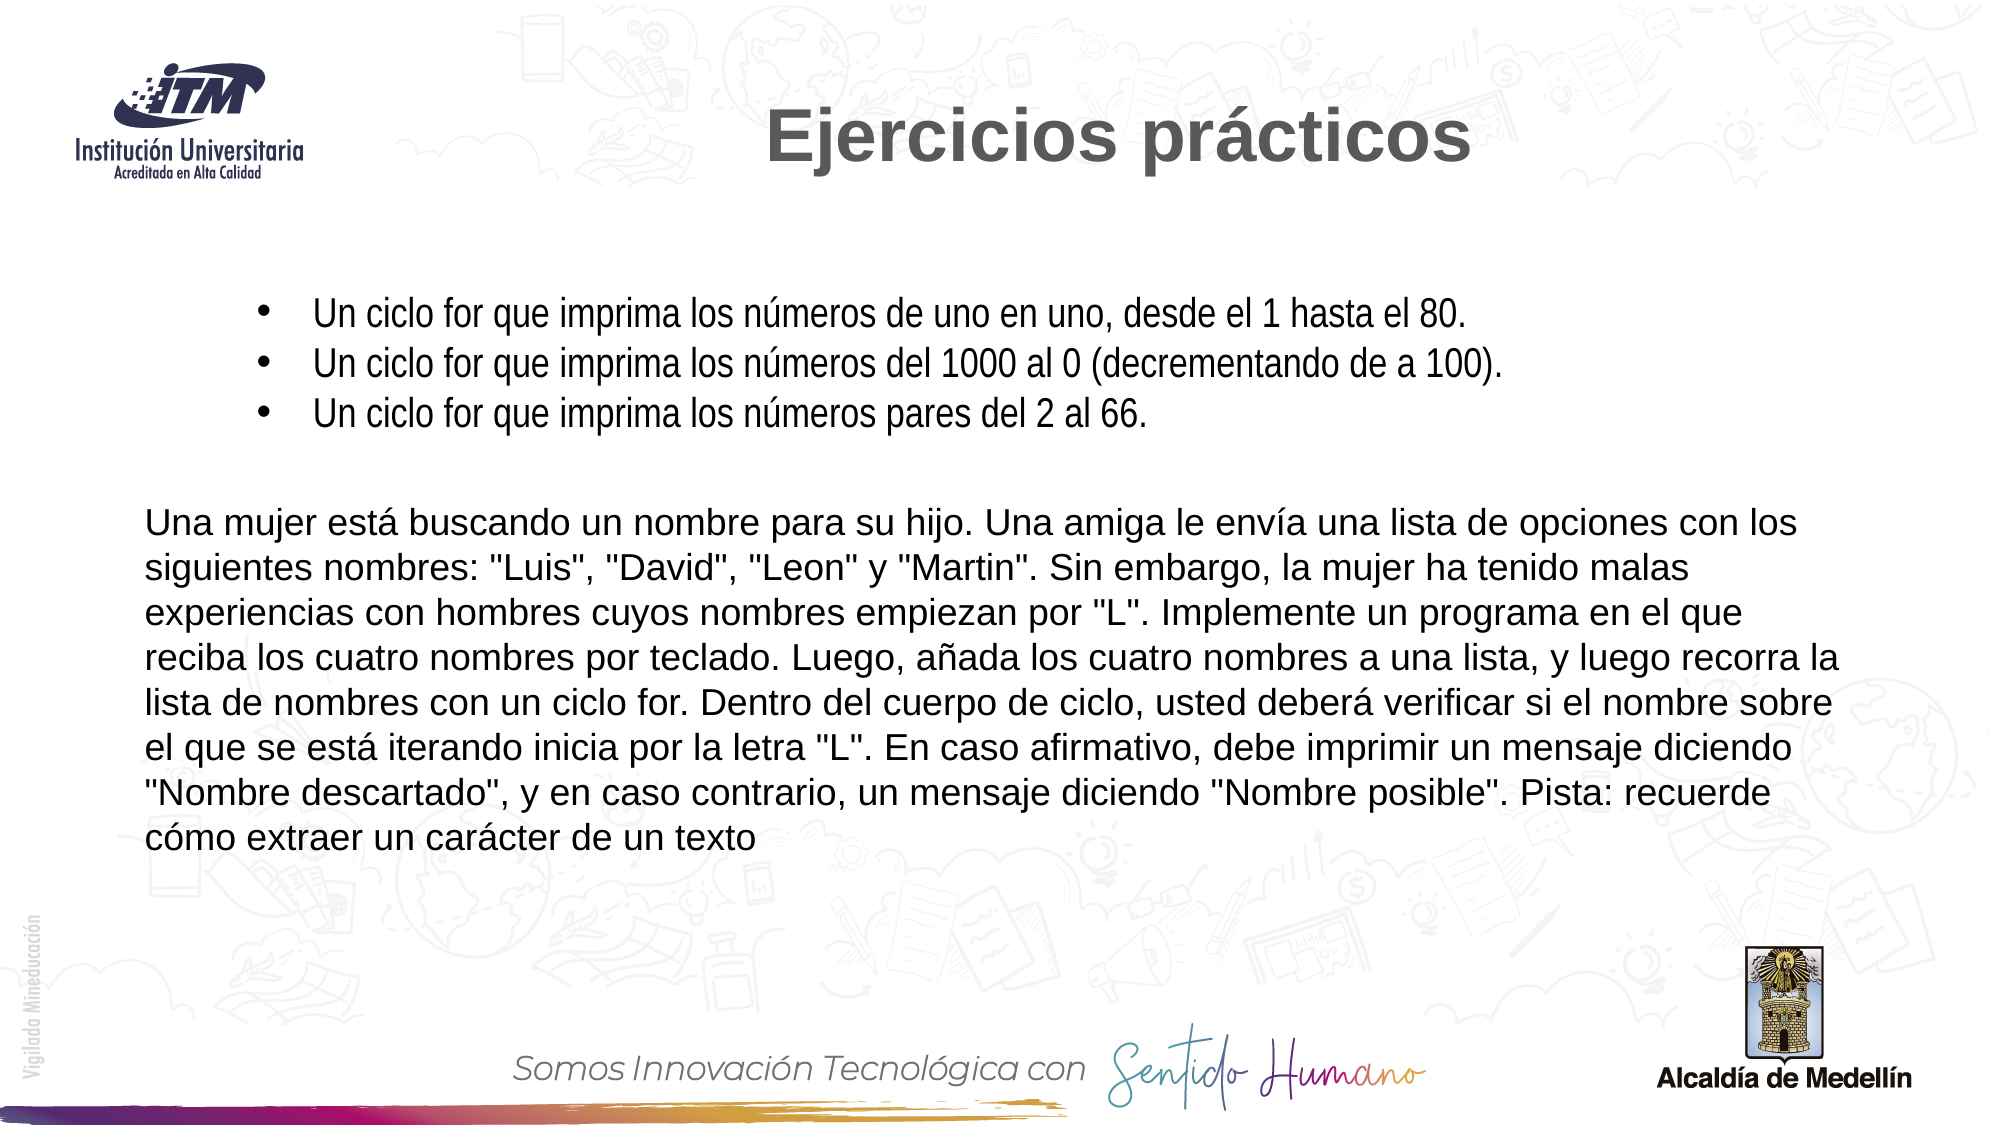

# Ejercicios prácticos
Un ciclo for que imprima los números de uno en uno, desde el 1 hasta el 80.
Un ciclo for que imprima los números del 1000 al 0 (decrementando de a 100).
Un ciclo for que imprima los números pares del 2 al 66.
Una mujer está buscando un nombre para su hijo. Una amiga le envía una lista de opciones con los siguientes nombres: "Luis", "David", "Leon" y "Martin". Sin embargo, la mujer ha tenido malas experiencias con hombres cuyos nombres empiezan por "L". Implemente un programa en el que reciba los cuatro nombres por teclado. Luego, añada los cuatro nombres a una lista, y luego recorra la lista de nombres con un ciclo for. Dentro del cuerpo de ciclo, usted deberá verificar si el nombre sobre el que se está iterando inicia por la letra "L". En caso afirmativo, debe imprimir un mensaje diciendo "Nombre descartado", y en caso contrario, un mensaje diciendo "Nombre posible". Pista: recuerde cómo extraer un carácter de un texto